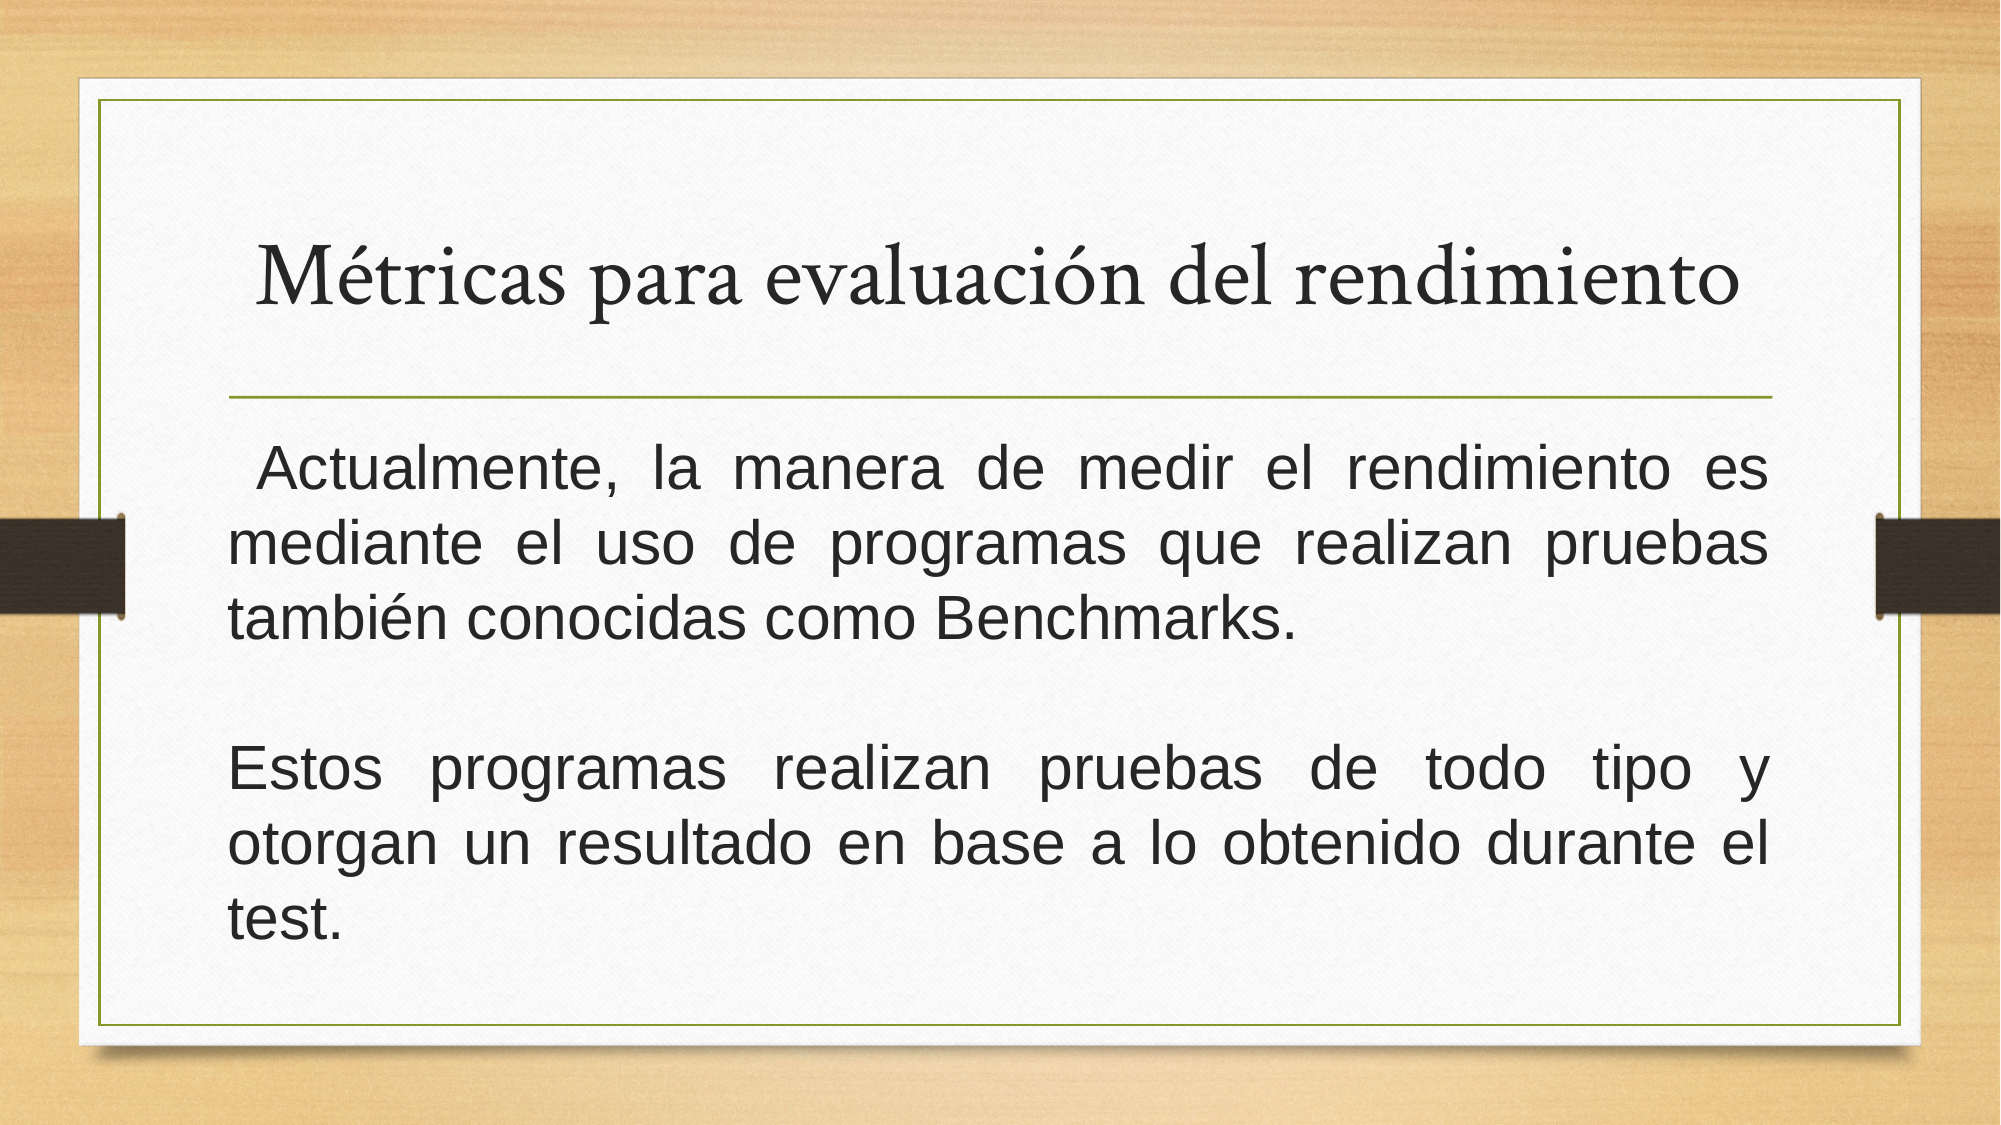

Métricas para evaluación del rendimiento
 Actualmente, la manera de medir el rendimiento es mediante el uso de programas que realizan pruebas también conocidas como Benchmarks.

Estos programas realizan pruebas de todo tipo y otorgan un resultado en base a lo obtenido durante el test.